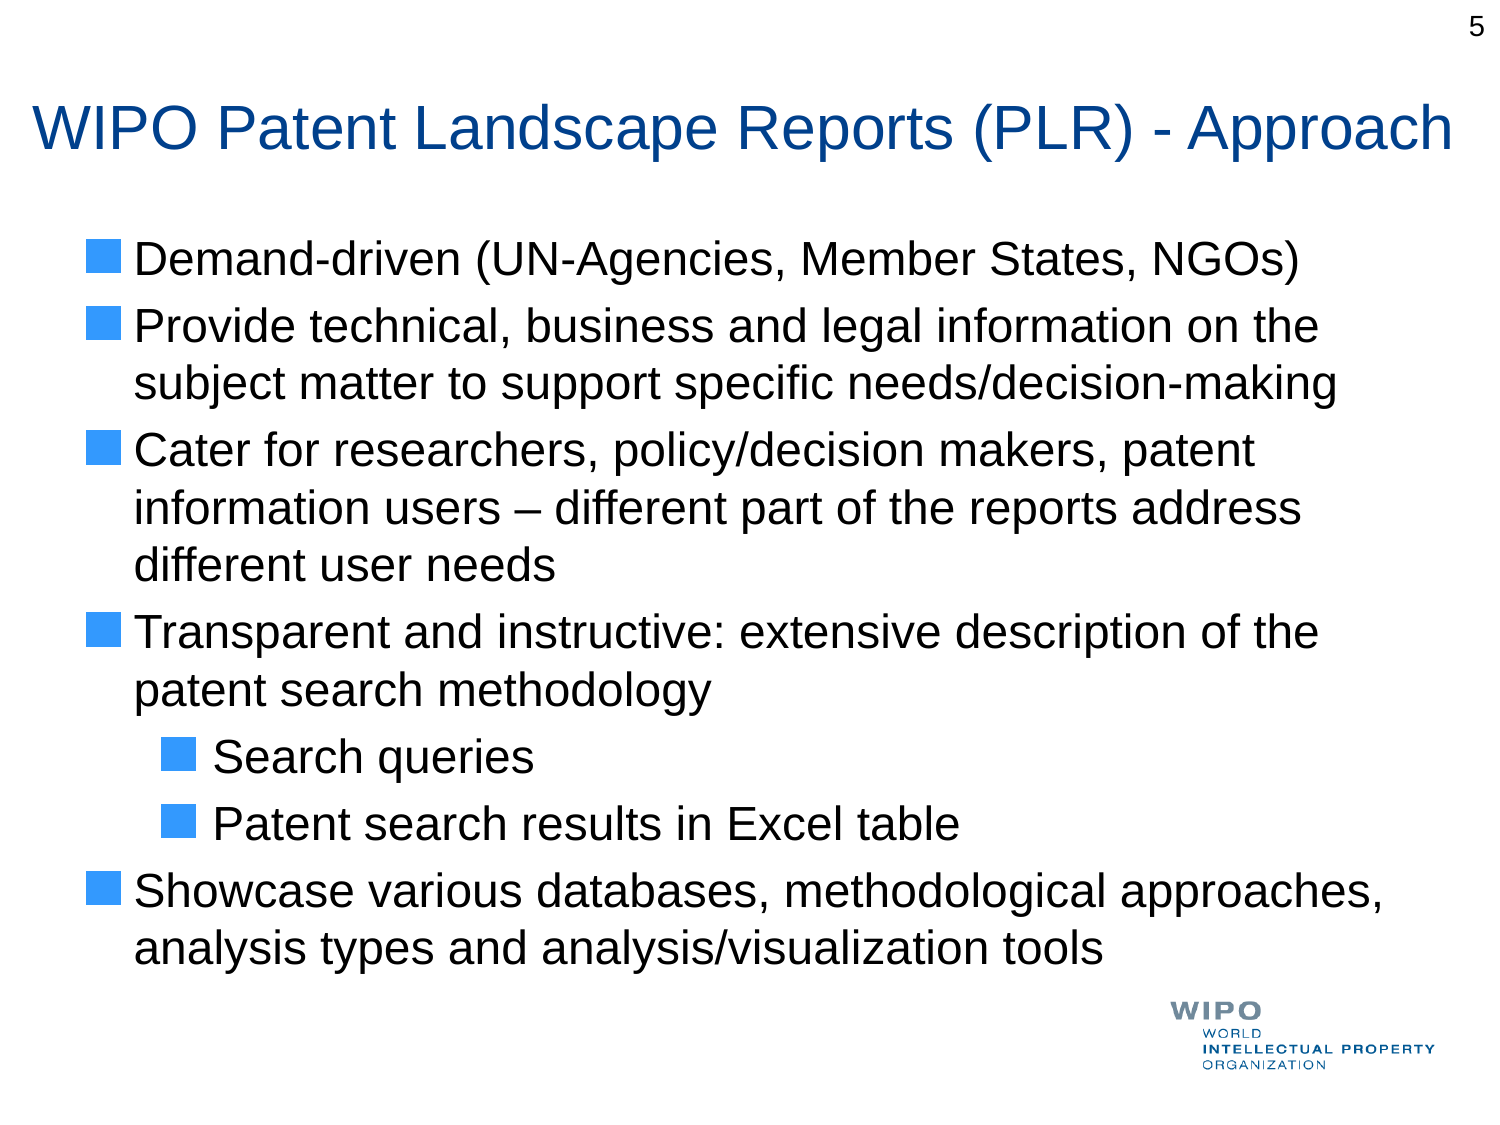

5
# WIPO Patent Landscape Reports (PLR) - Approach
Demand-driven (UN-Agencies, Member States, NGOs)
Provide technical, business and legal information on the subject matter to support specific needs/decision-making
Cater for researchers, policy/decision makers, patent information users – different part of the reports address different user needs
Transparent and instructive: extensive description of the patent search methodology
 Search queries
 Patent search results in Excel table
Showcase various databases, methodological approaches, analysis types and analysis/visualization tools